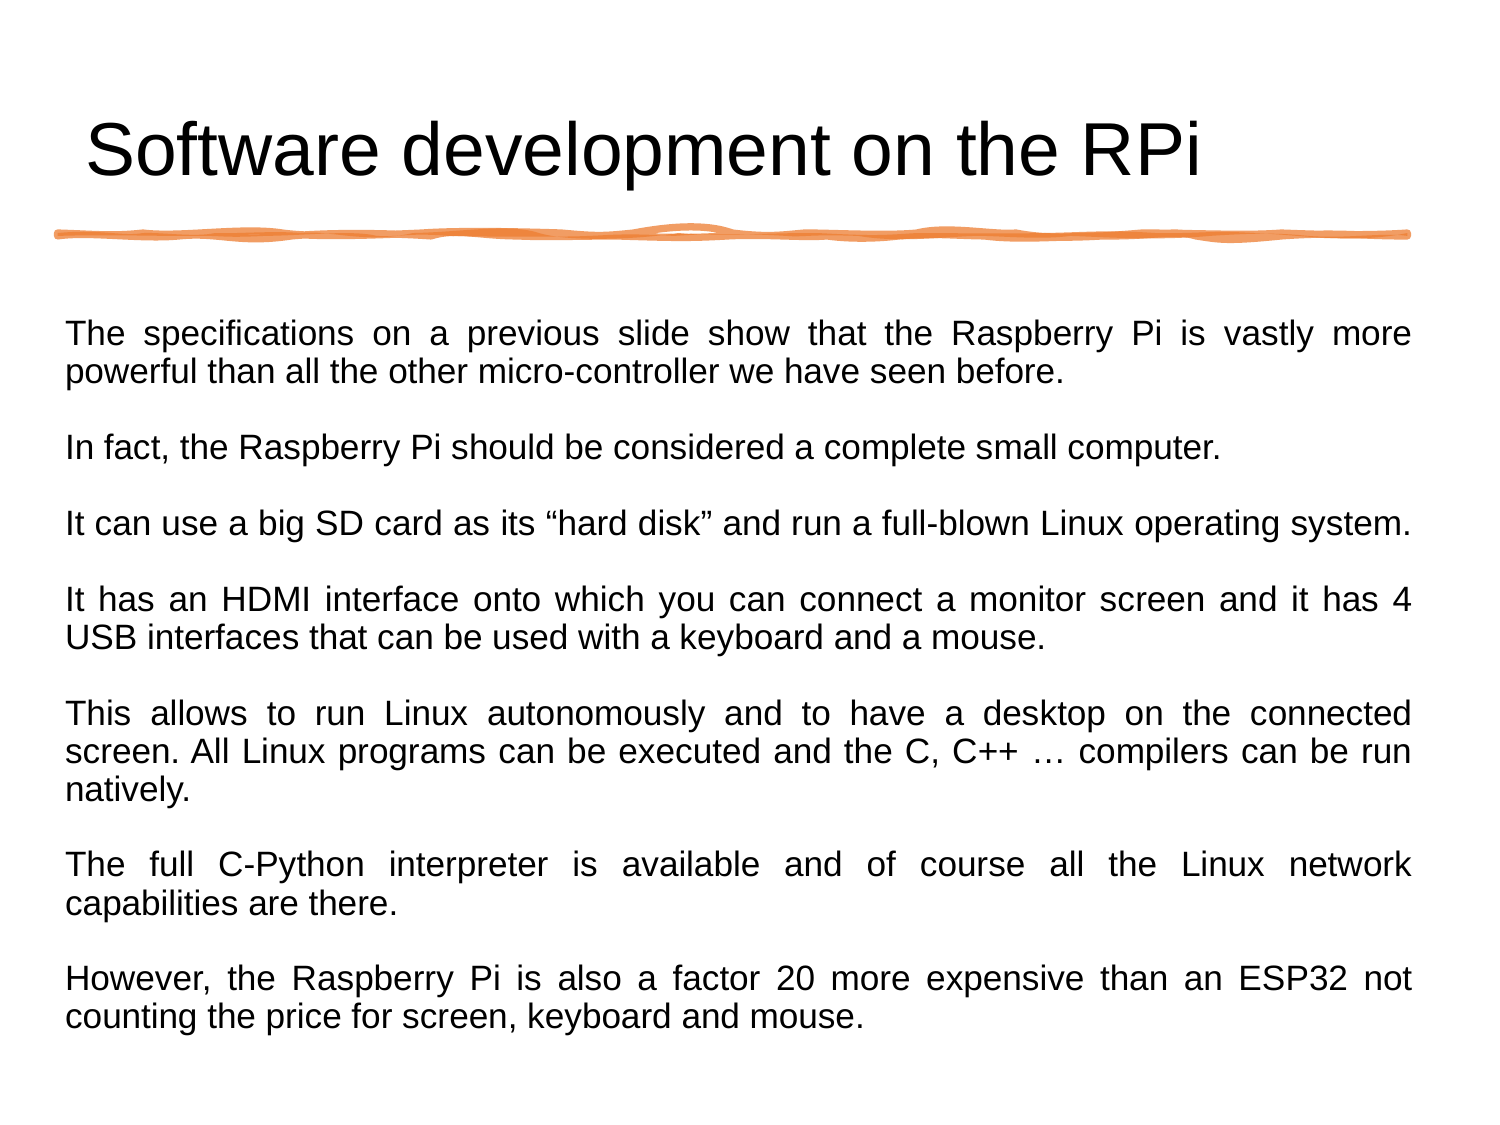

# Software development on the RPi

The specifications on a previous slide show that the Raspberry Pi is vastly more powerful than all the other micro-controller we have seen before.

In fact, the Raspberry Pi should be considered a complete small computer.

It can use a big SD card as its “hard disk” and run a full-blown Linux operating system.

It has an HDMI interface onto which you can connect a monitor screen and it has 4 USB interfaces that can be used with a keyboard and a mouse.

This allows to run Linux autonomously and to have a desktop on the connected screen. All Linux programs can be executed and the C, C++ … compilers can be run natively.

The full C-Python interpreter is available and of course all the Linux network capabilities are there.

However, the Raspberry Pi is also a factor 20 more expensive than an ESP32 not counting the price for screen, keyboard and mouse.